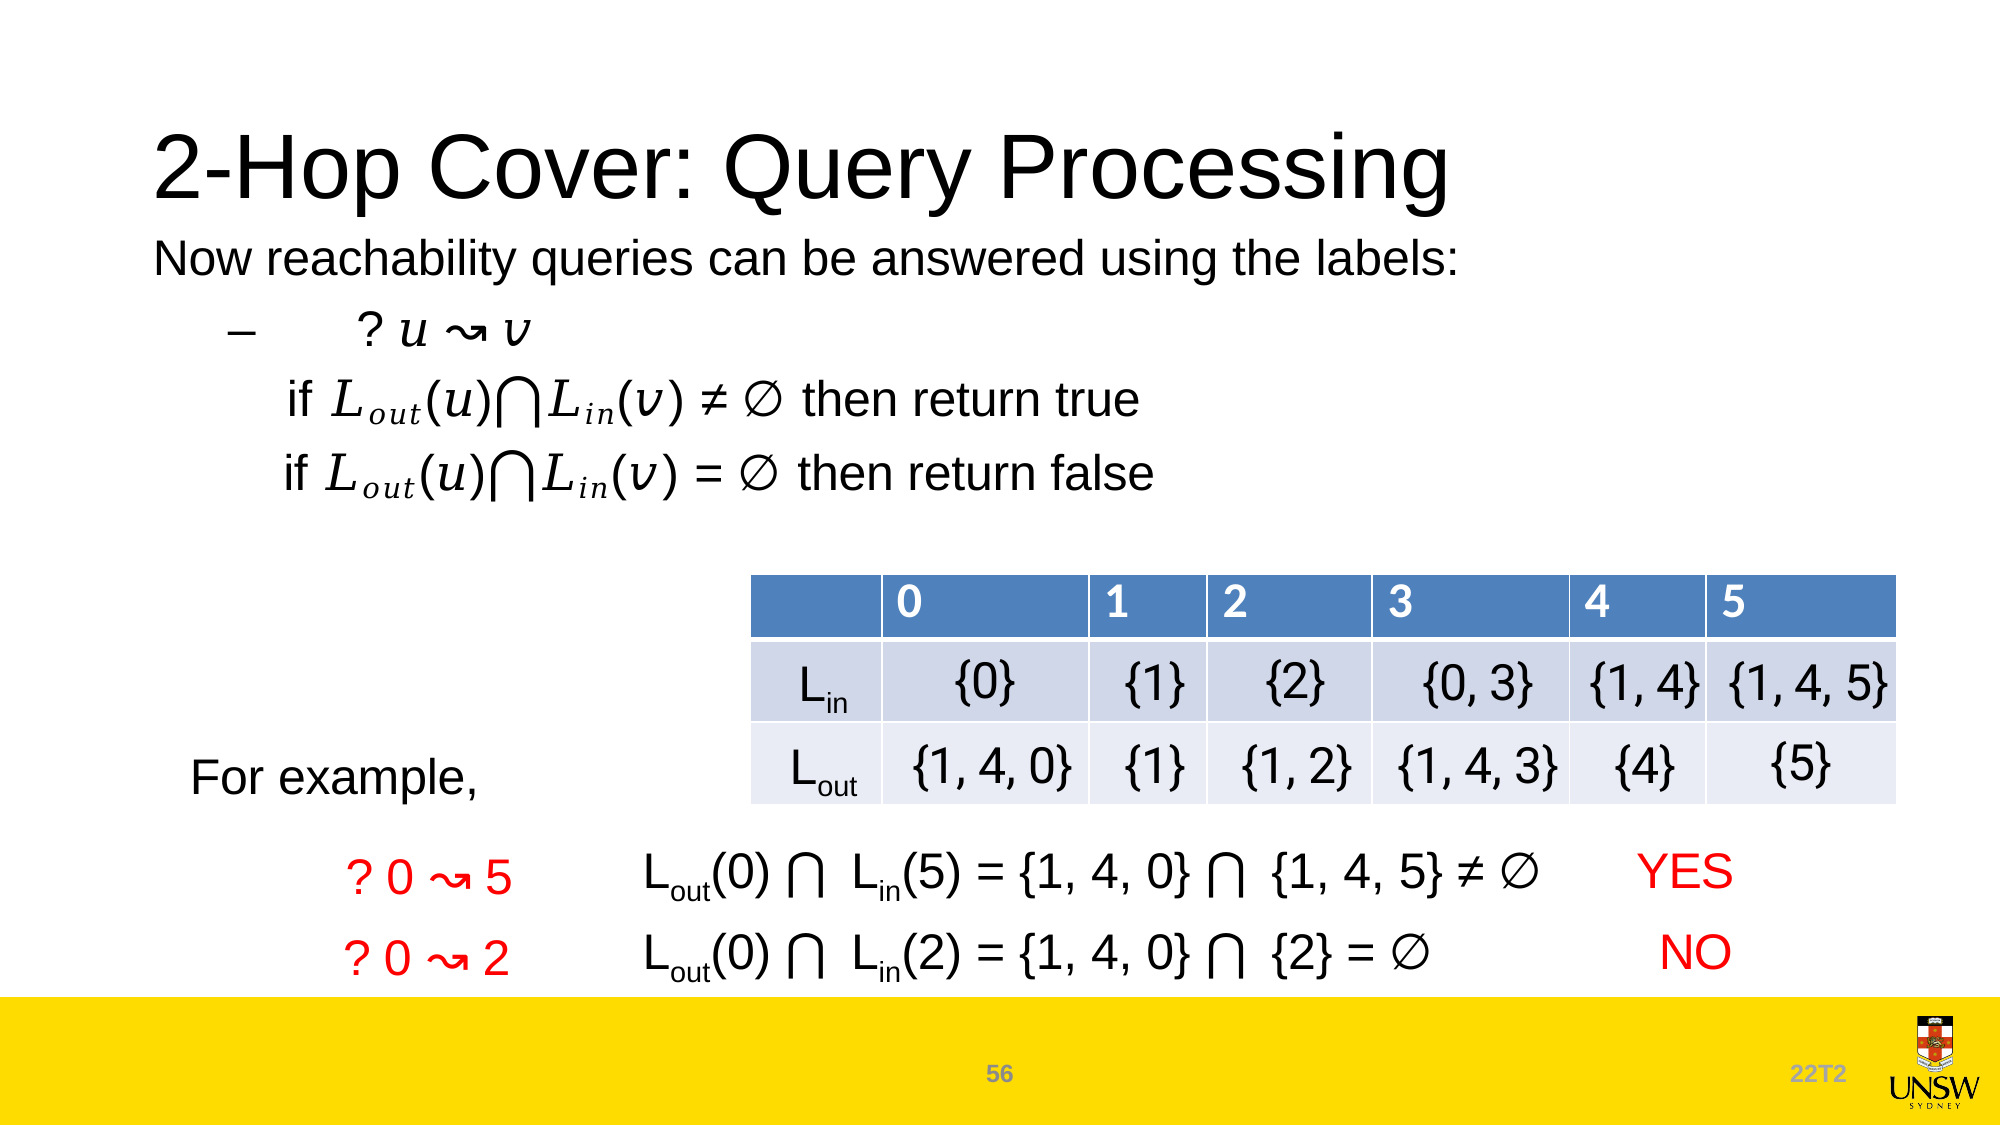

# 2-Hop Cover: Query Processing
Now reachability queries can be answered using the labels:
–	? 𝑢 ↝ 𝑣
    if 𝐿𝑜𝑢𝑡(𝑢)⋂𝐿𝑖𝑛(𝑣) ≠ ∅  then return true
    if 𝐿𝑜𝑢𝑡(𝑢)⋂𝐿𝑖𝑛(𝑣) = ∅  then return false
|  | 0 | 1 | 2 | 3 | 4 | 5 |
| --- | --- | --- | --- | --- | --- | --- |
| Lin | {0} | {1} | {2} | {0, 3} | {1, 4} | {1, 4, 5} |
| Lout | {1, 4, 0} | {1} | {1, 2} | {1, 4, 3} | {4} | {5} |
For example,
YES
Lout(0) ⋂ Lin(5) = {1, 4, 0} ⋂ {1, 4, 5} ≠ ∅
? 0 ↝ 5
NO
Lout(0) ⋂ Lin(2) = {1, 4, 0} ⋂ {2} = ∅
? 0 ↝ 2
56
22T2